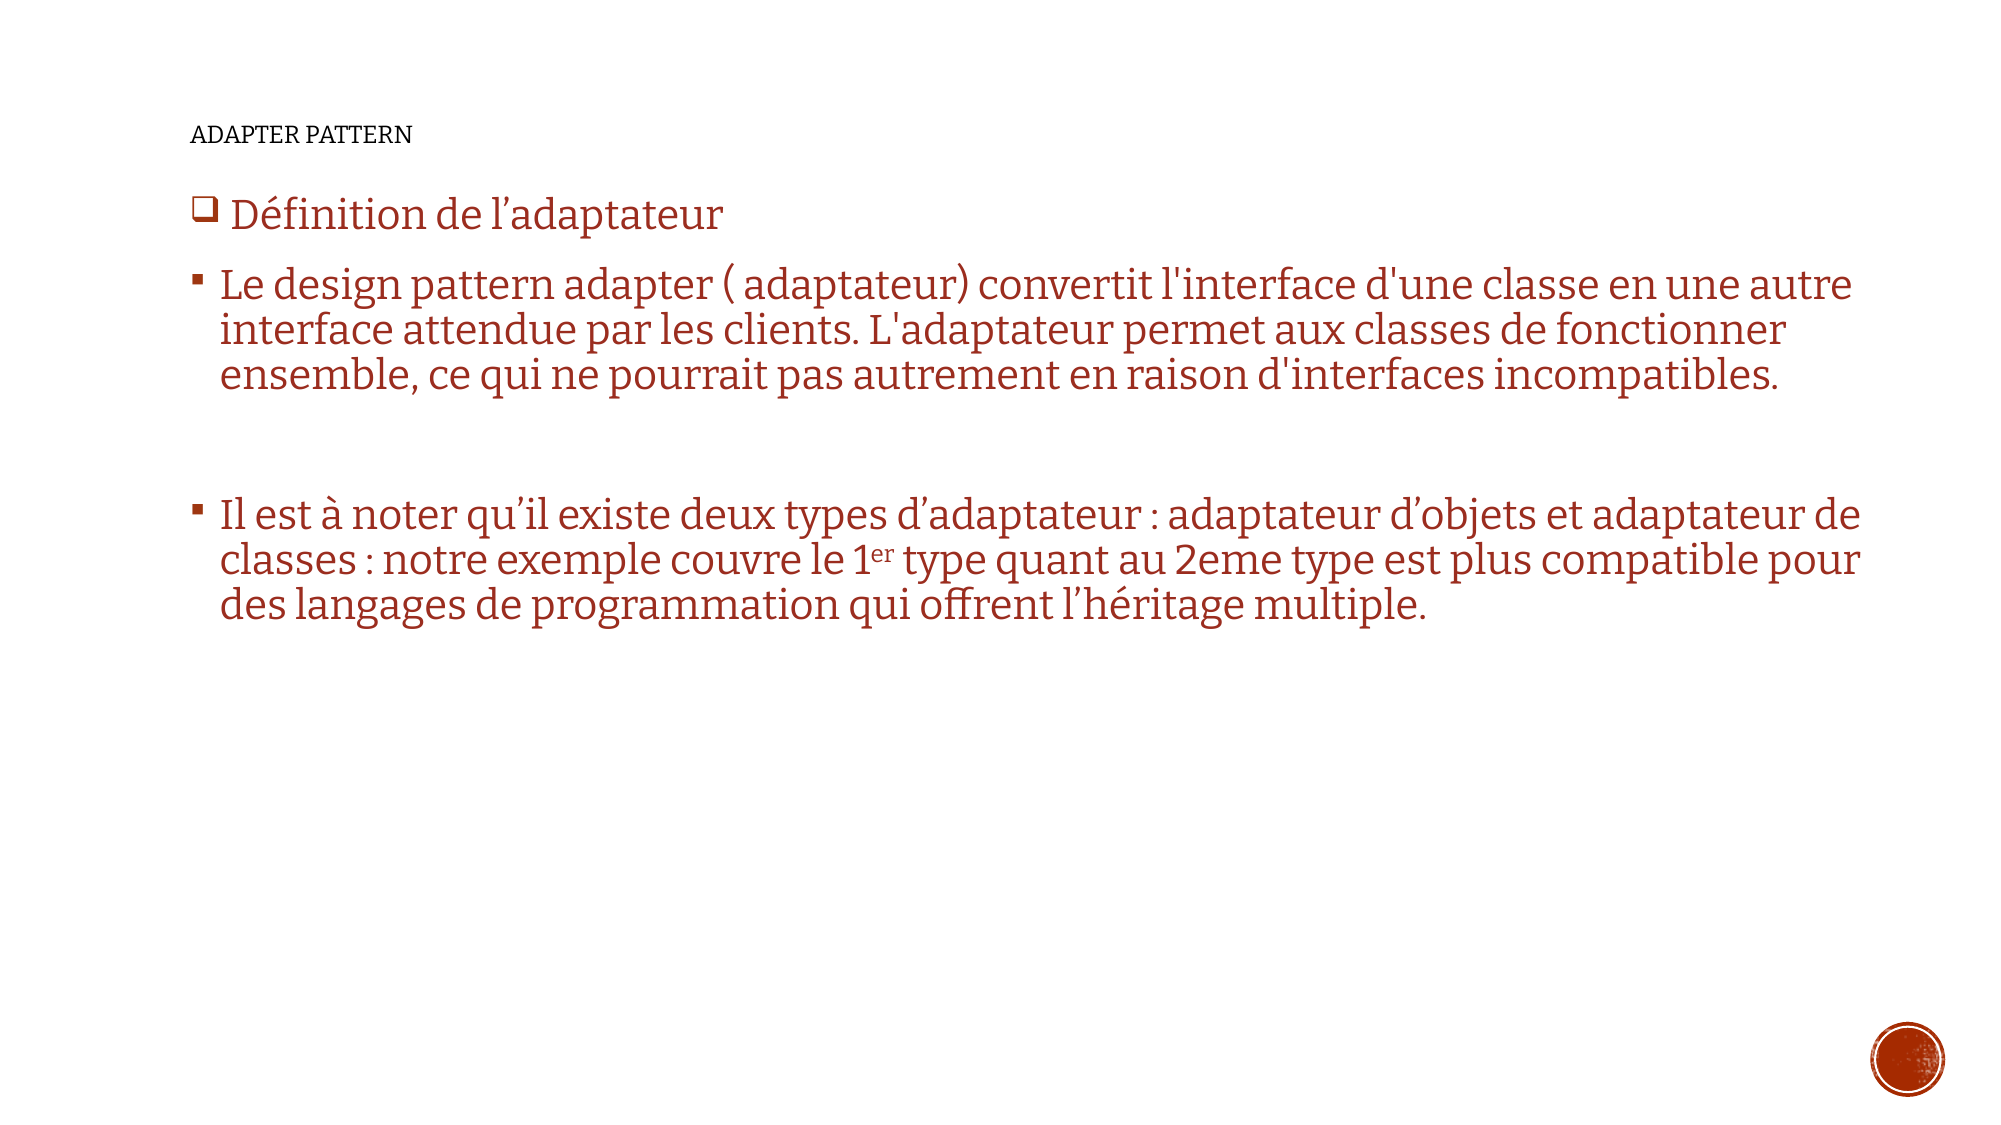

# Adapter Pattern
 Définition de l’adaptateur
Le design pattern adapter ( adaptateur) convertit l'interface d'une classe en une autre interface attendue par les clients. L'adaptateur permet aux classes de fonctionner ensemble, ce qui ne pourrait pas autrement en raison d'interfaces incompatibles.

Il est à noter qu’il existe deux types d’adaptateur : adaptateur d’objets et adaptateur de classes : notre exemple couvre le 1er type quant au 2eme type est plus compatible pour des langages de programmation qui offrent l’héritage multiple.